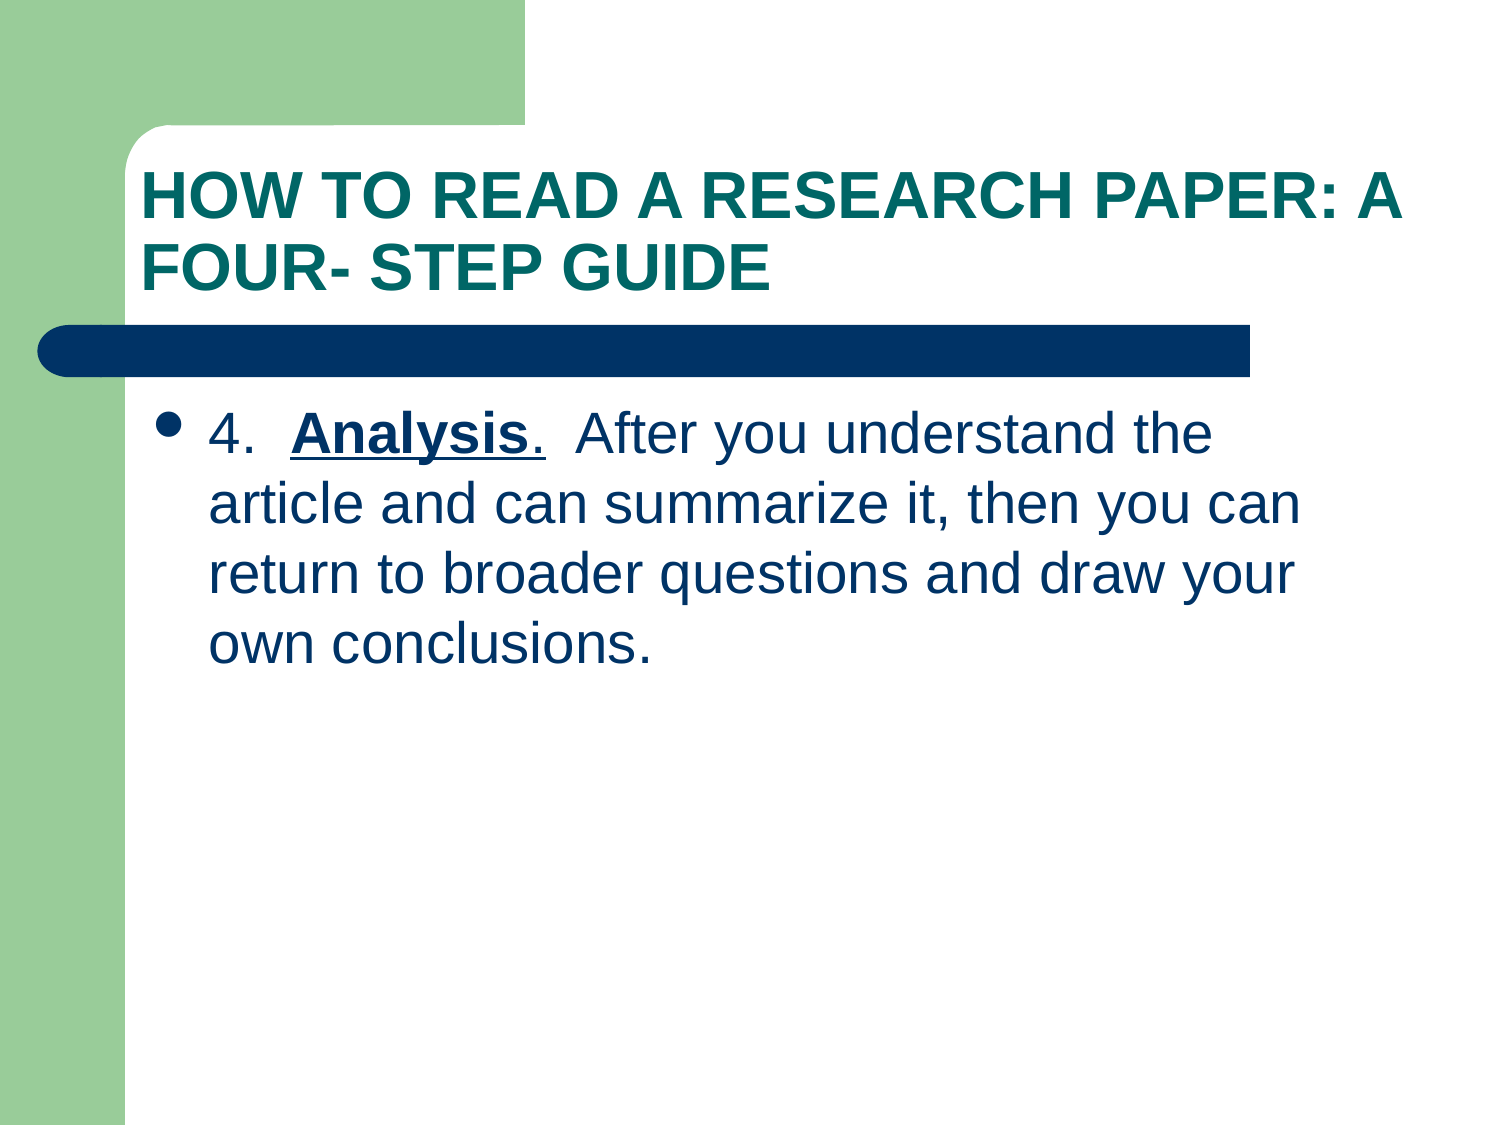

# HOW TO READ A RESEARCH PAPER: A FOUR- STEP GUIDE
4.  Analysis.  After you understand the article and can summarize it, then you can return to broader questions and draw your own conclusions.